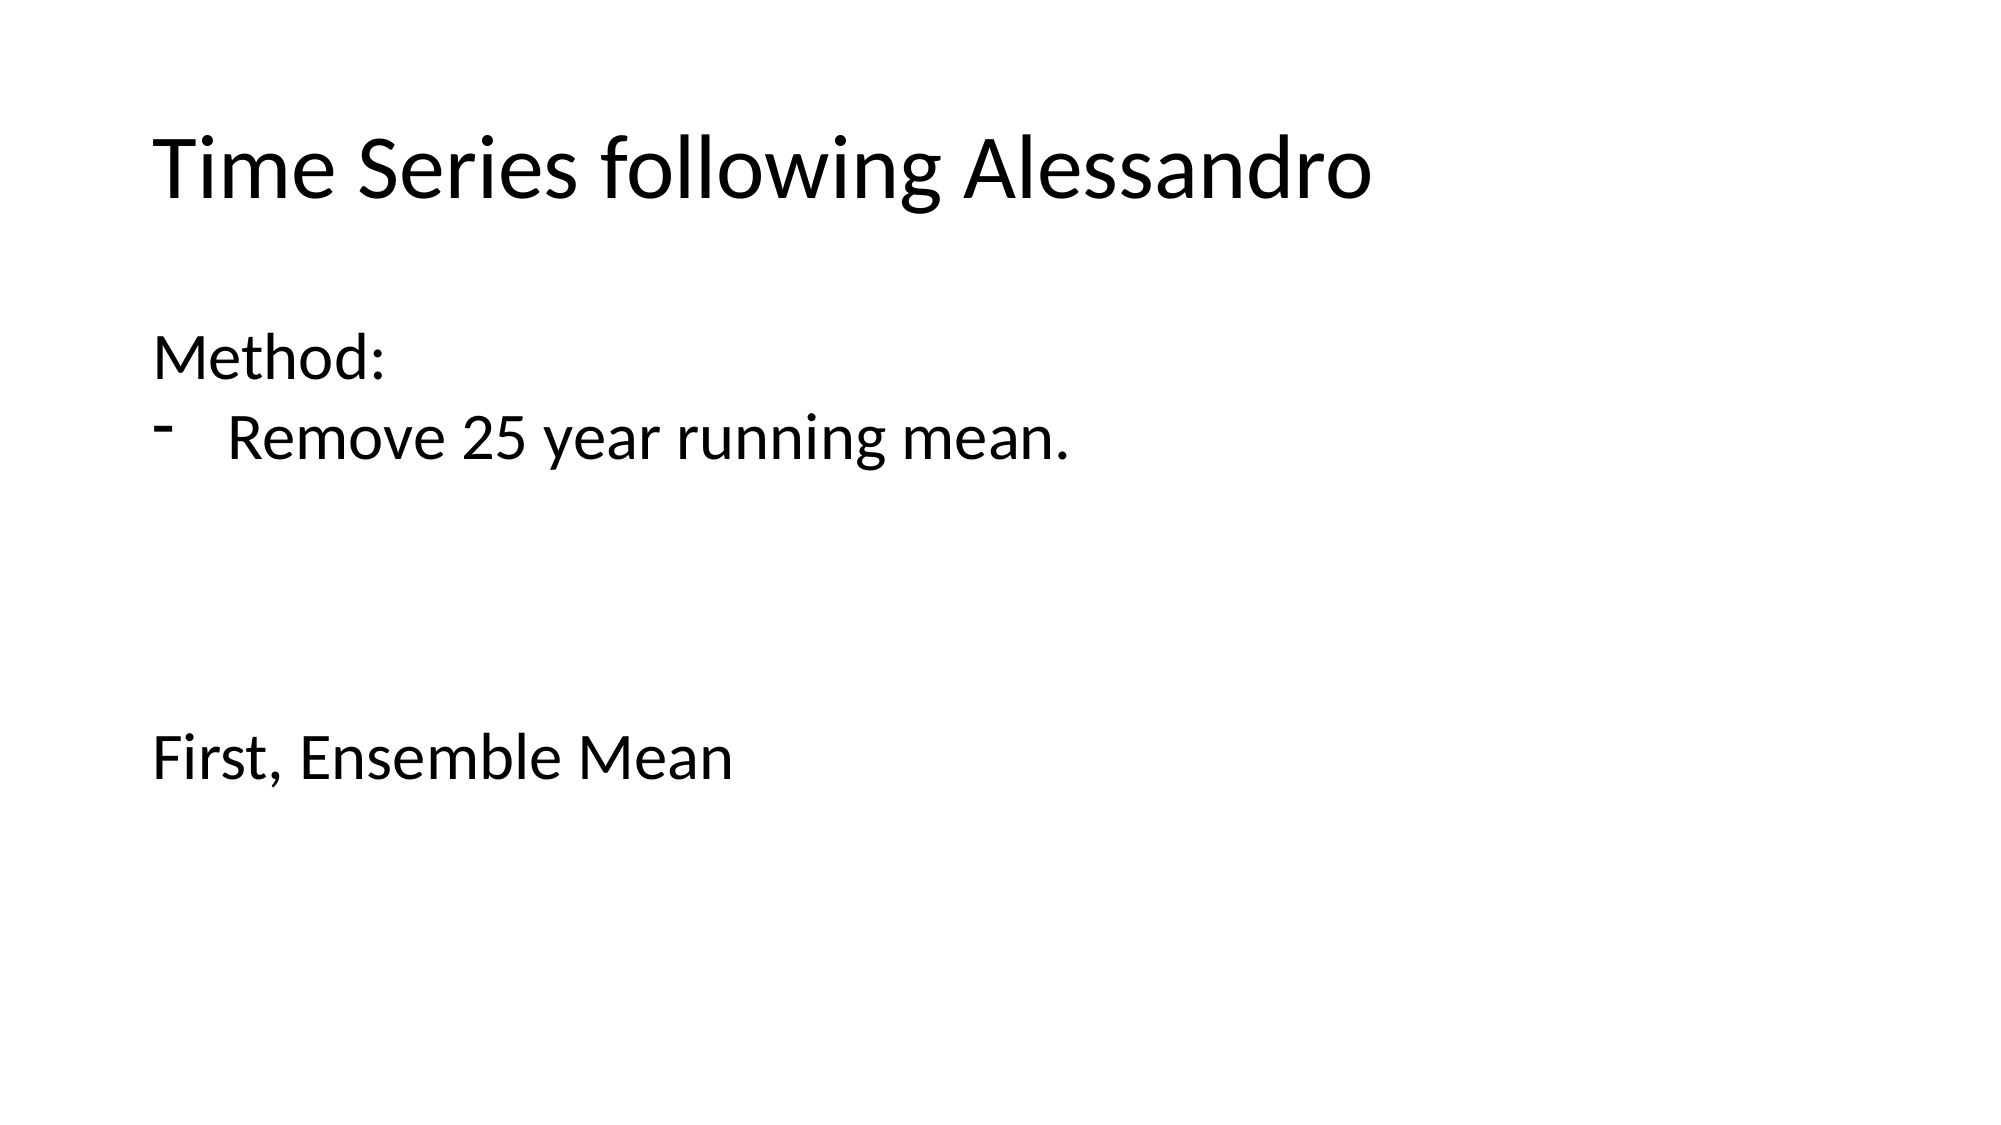

# Time Series following Alessandro
Method:
Remove 25 year running mean.

First, Ensemble Mean